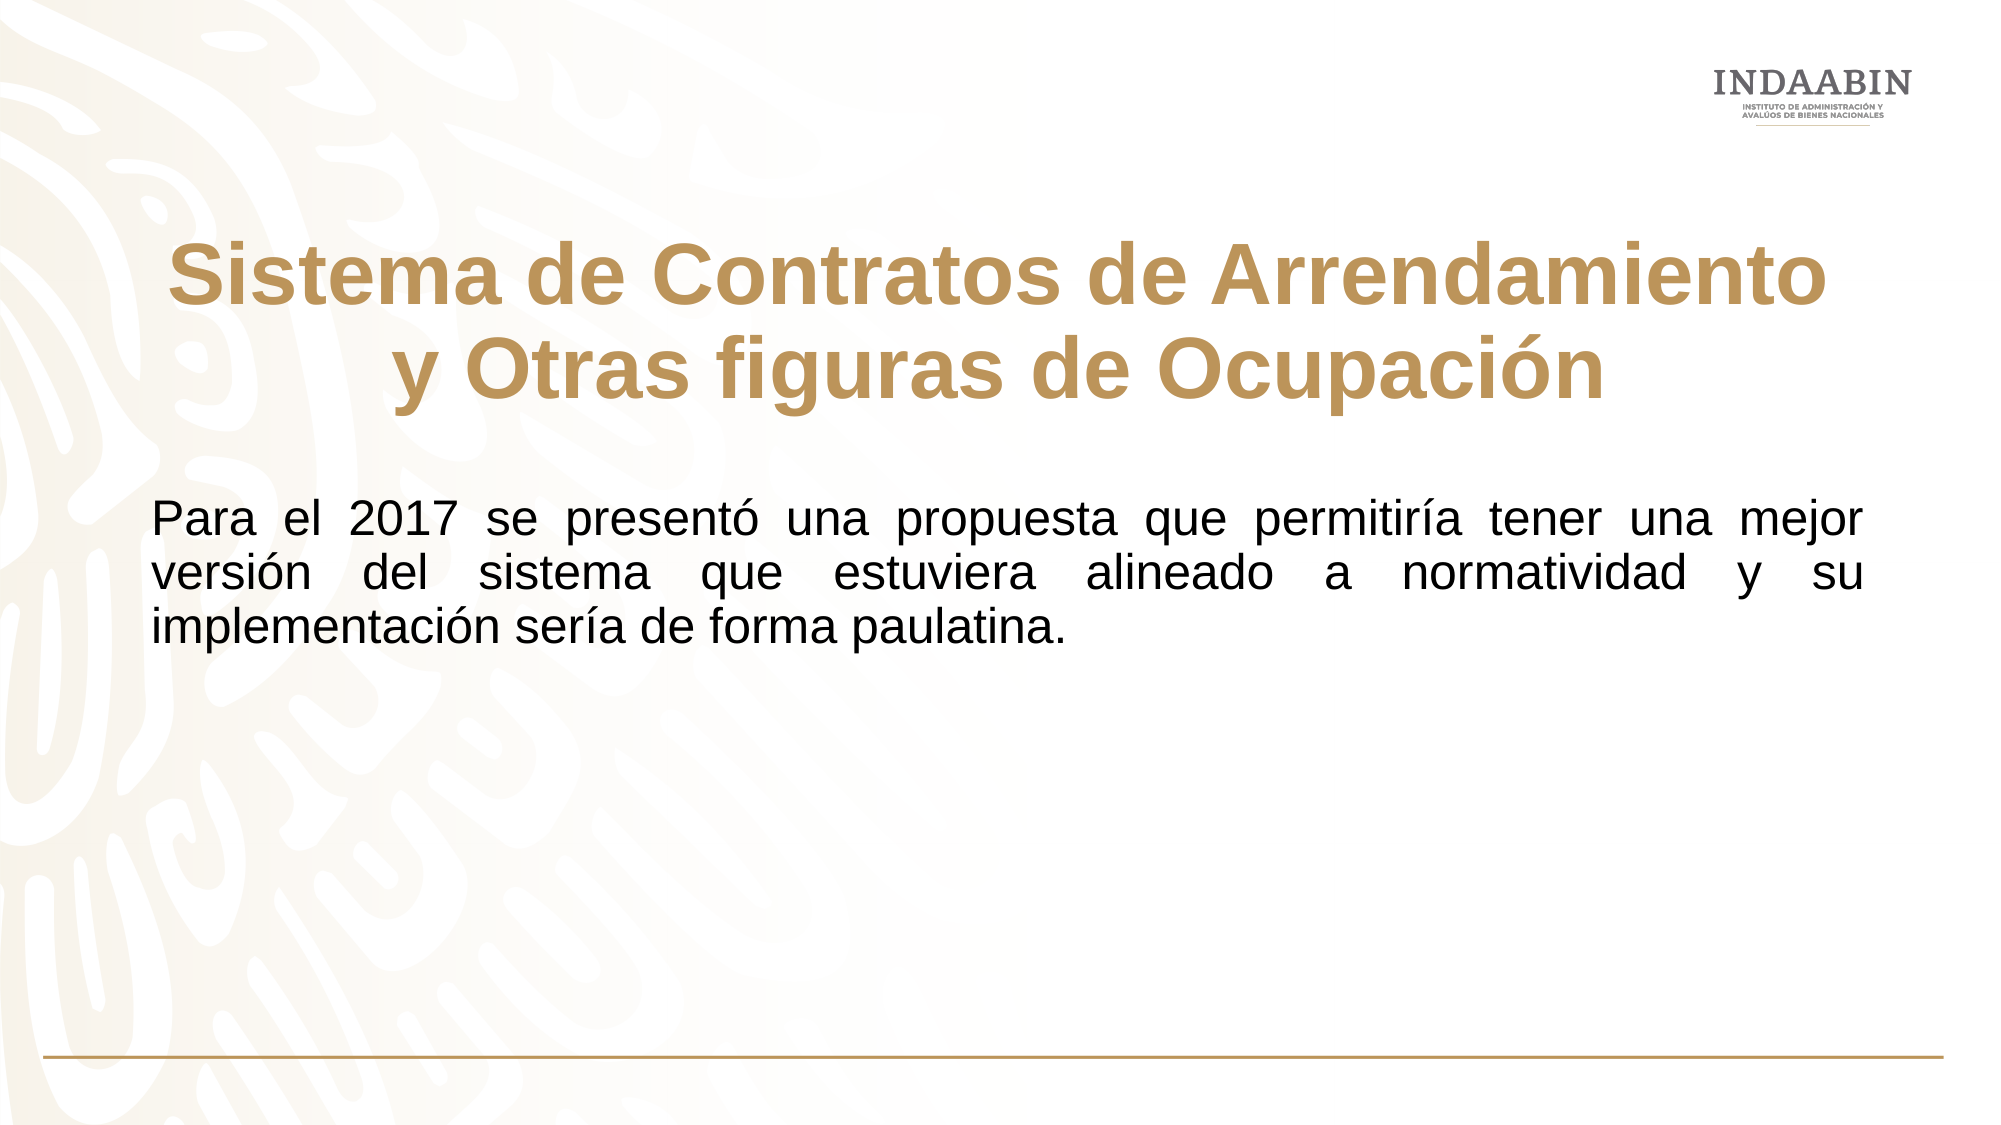

# Sistema de Contratos de Arrendamiento y Otras figuras de Ocupación
Para el 2017 se presentó una propuesta que permitiría tener una mejor versión del sistema que estuviera alineado a normatividad y su implementación sería de forma paulatina.